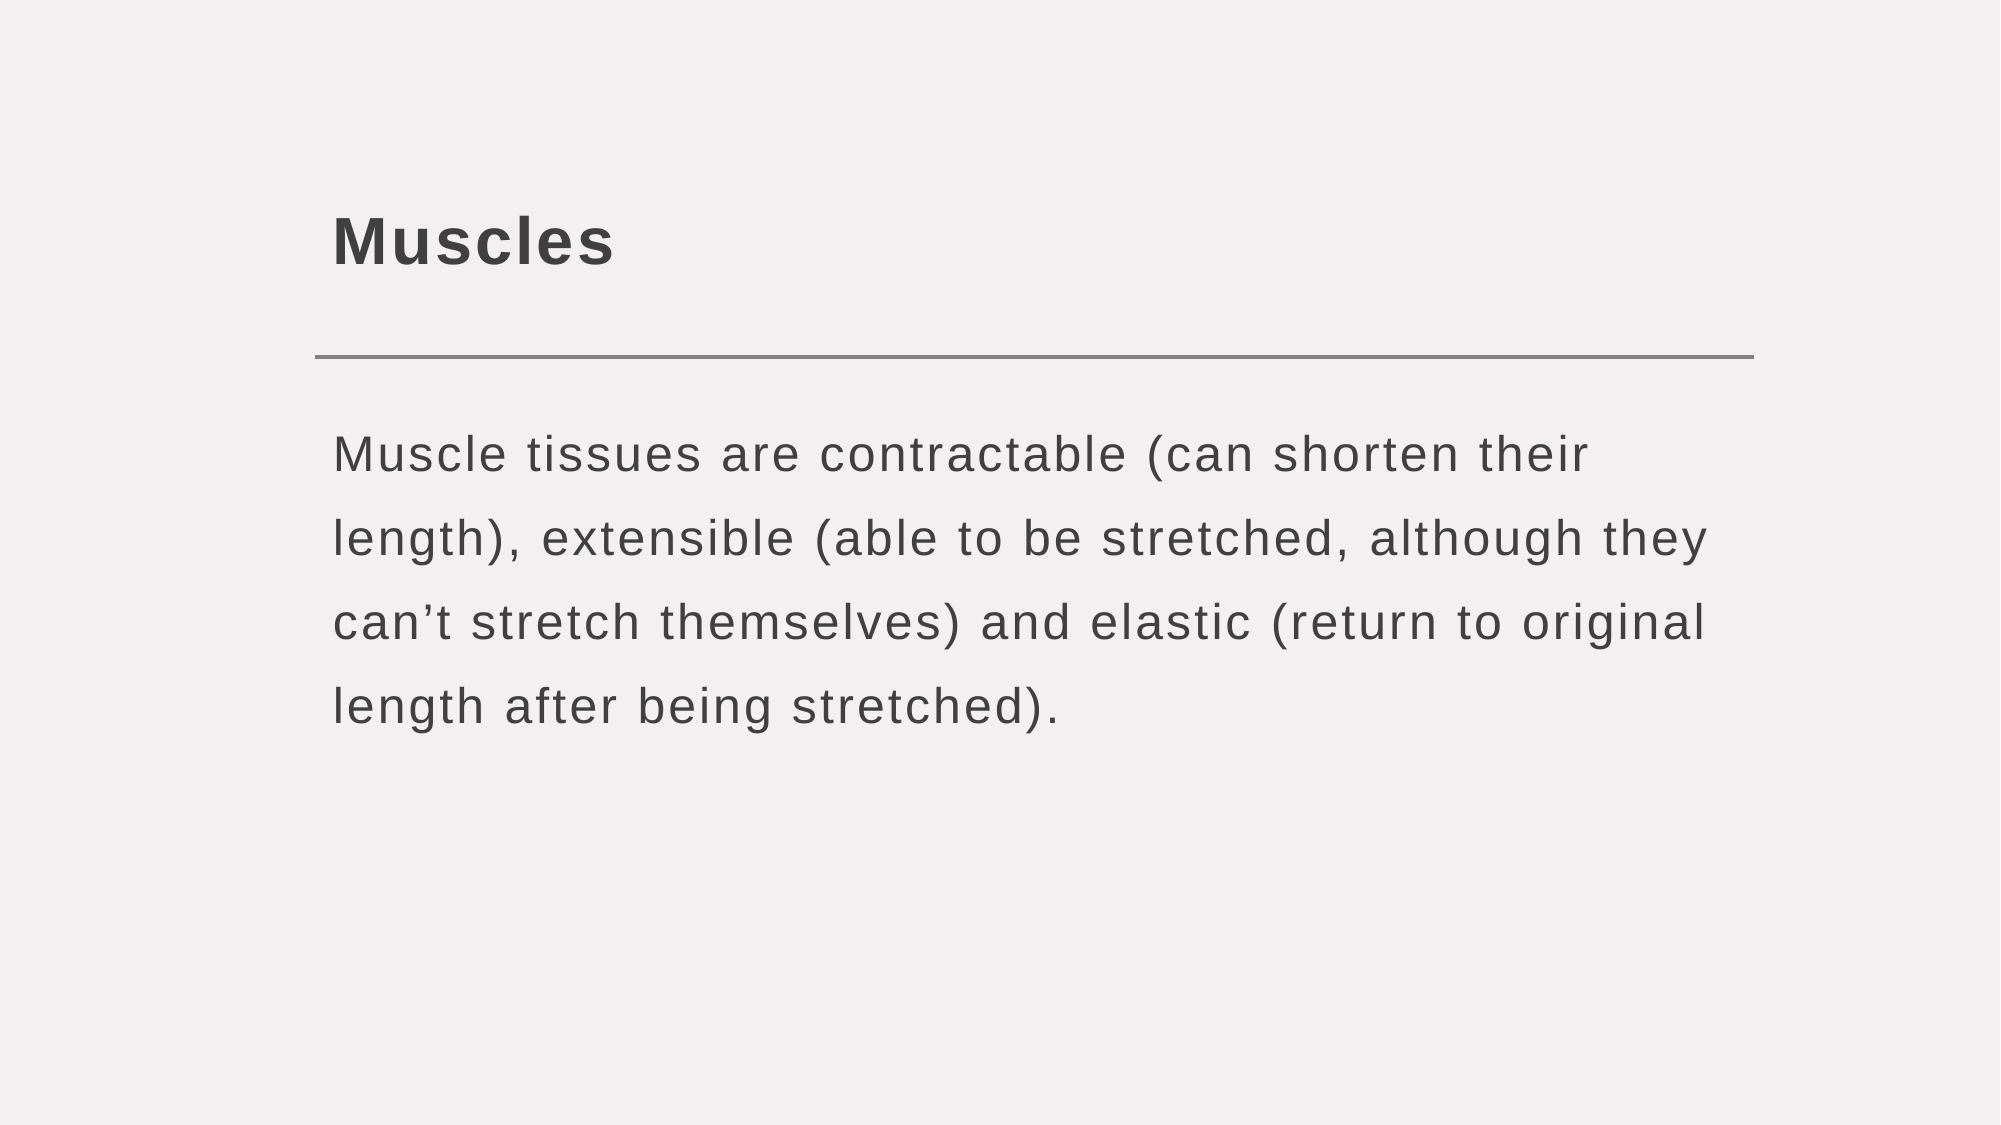

# Muscles
Muscle tissues are contractable (can shorten their length), extensible (able to be stretched, although they can’t stretch themselves) and elastic (return to original length after being stretched).